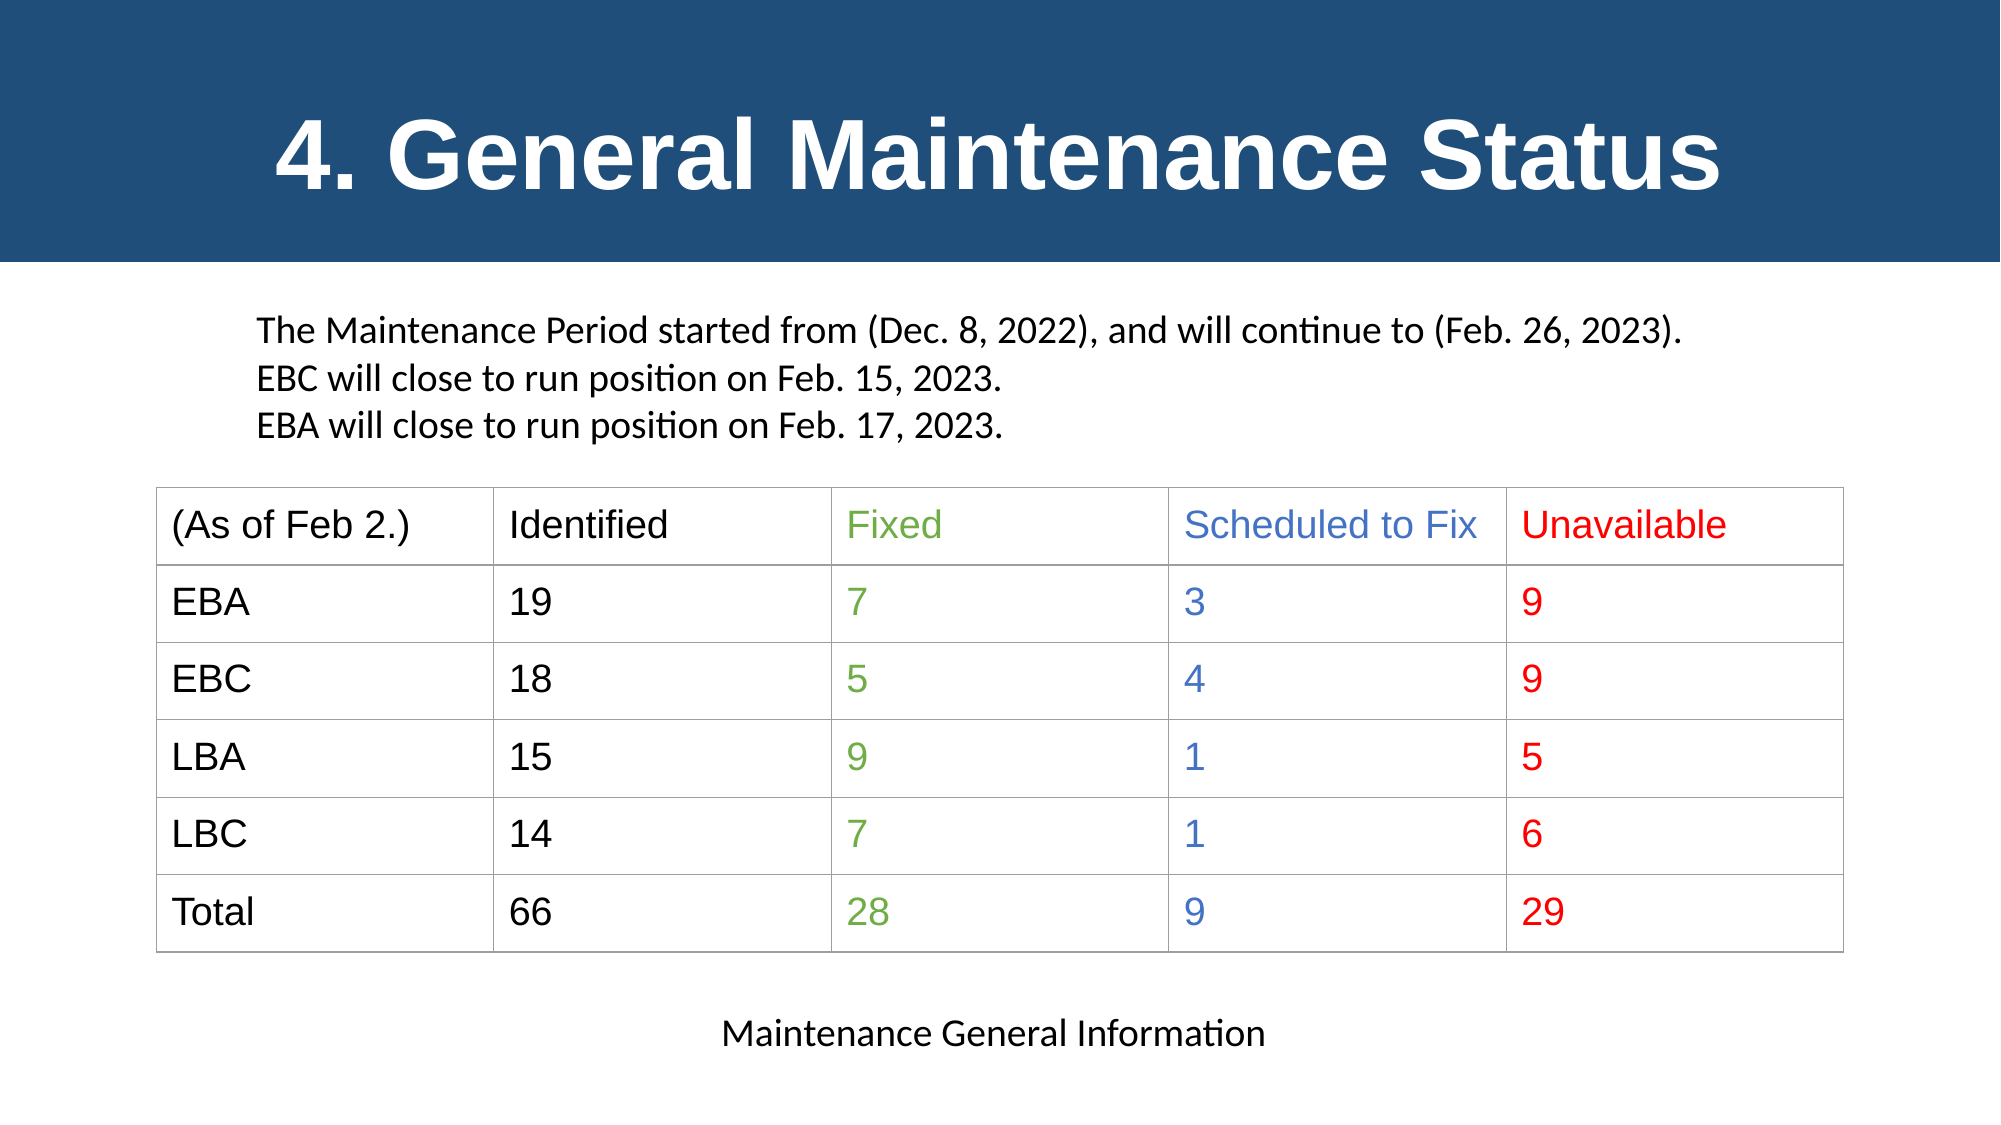

4. General Maintenance Status

The Maintenance Period started from (Dec. 8, 2022), and will continue to (Feb. 26, 2023).
EBC will close to run position on Feb. 15, 2023.
EBA will close to run position on Feb. 17, 2023.
| (As of Feb 2.) | Identified | Fixed | Scheduled to Fix | Unavailable |
| --- | --- | --- | --- | --- |
| EBA | 19 | 7 | 3 | 9 |
| EBC | 18 | 5 | 4 | 9 |
| LBA | 15 | 9 | 1 | 5 |
| LBC | 14 | 7 | 1 | 6 |
| Total | 66 | 28 | 9 | 29 |
Maintenance General Information